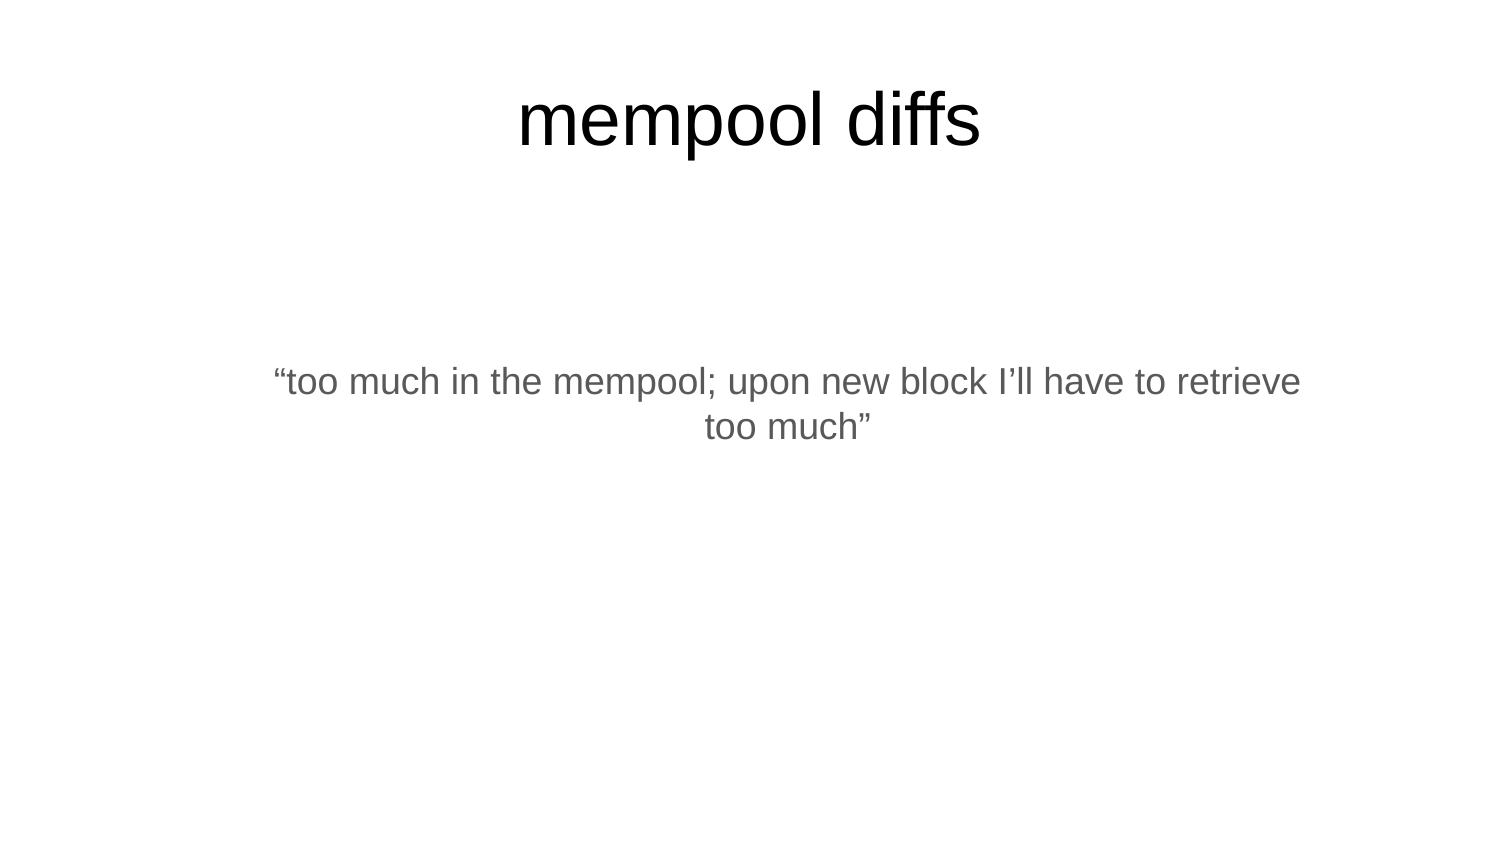

# mempool diffs
“too much in the mempool; upon new block I’ll have to retrieve too much”